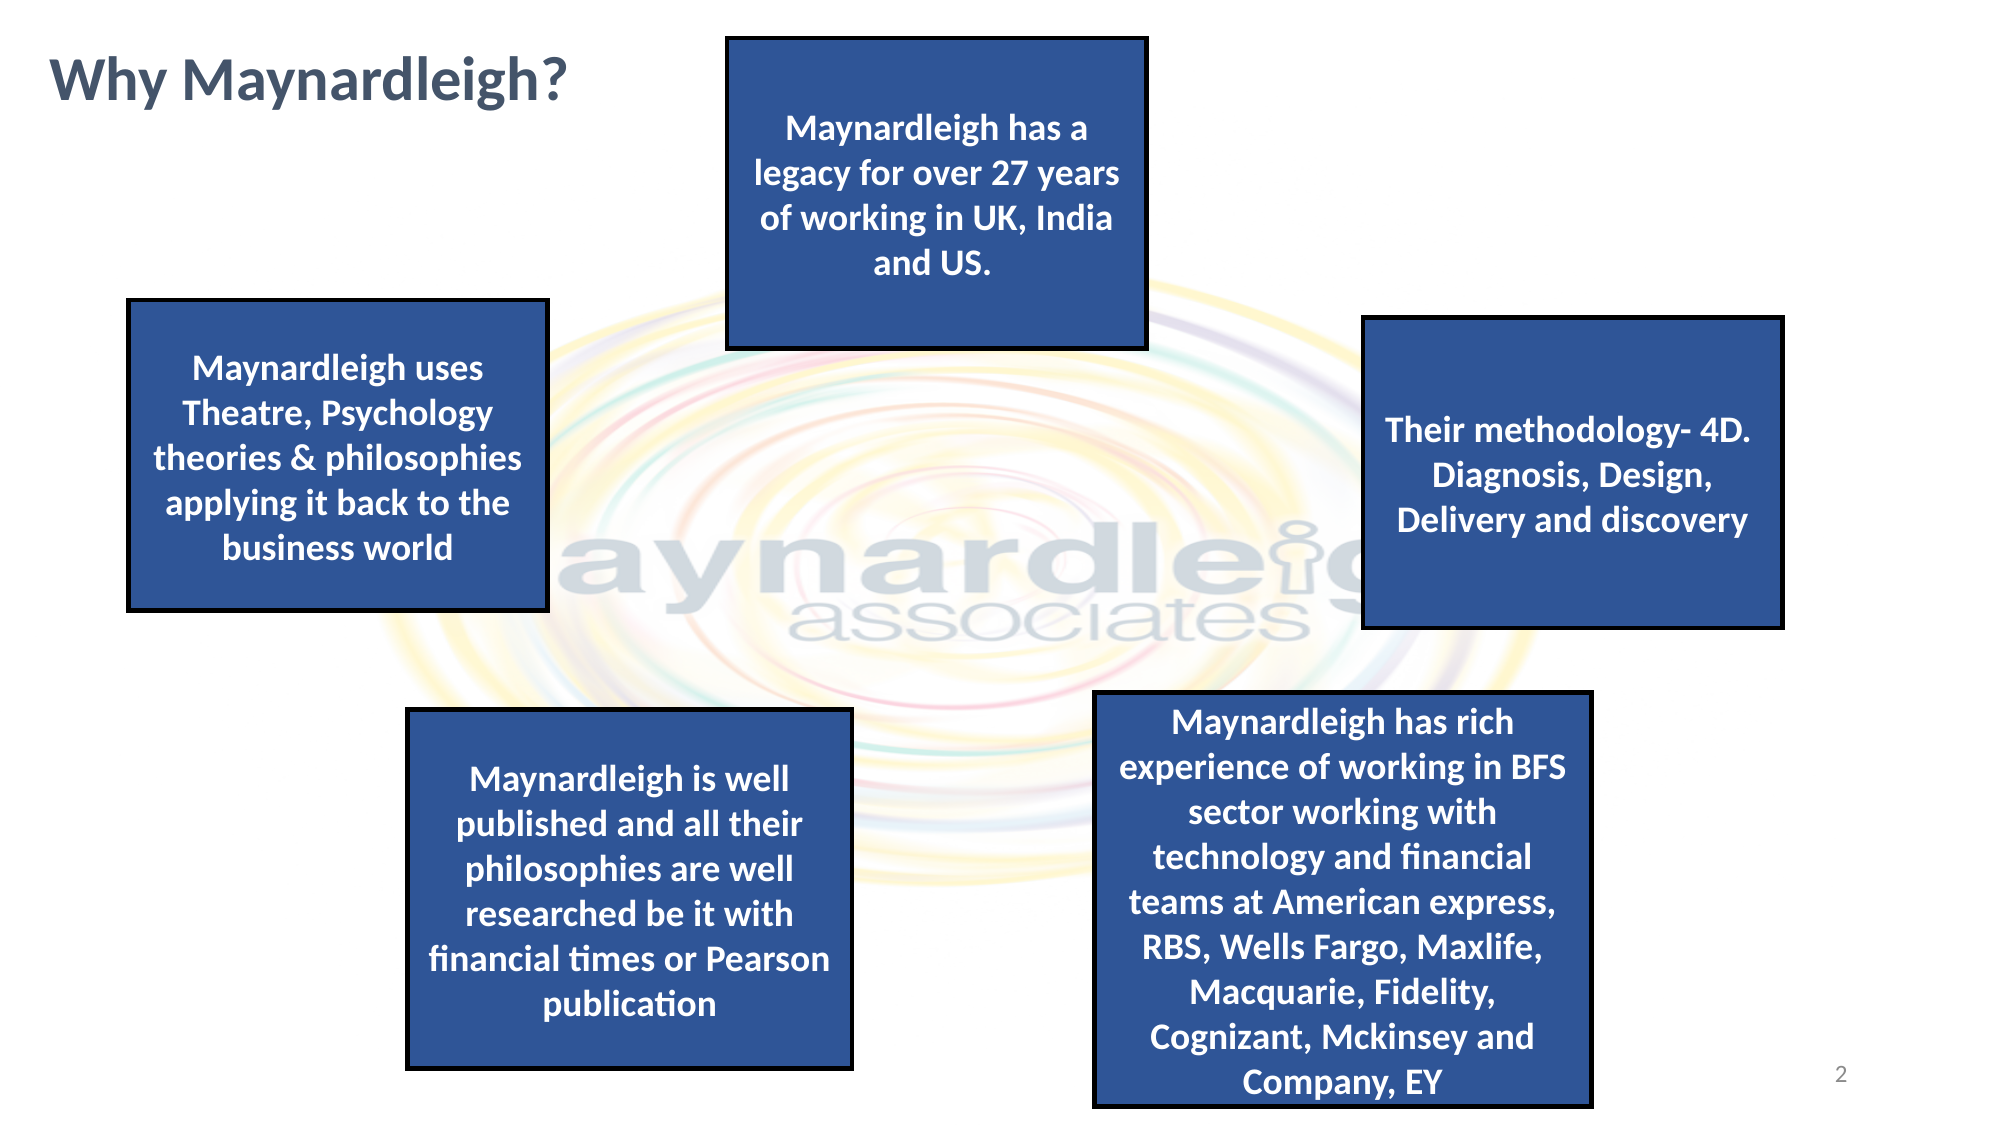

Why Maynardleigh?
Maynardleigh has a legacy for over 27 years of working in UK, India and US.
Maynardleigh uses Theatre, Psychology theories & philosophies applying it back to the business world
Their methodology- 4D.
Diagnosis, Design, Delivery and discovery
Maynardleigh has rich experience of working in BFS sector working with technology and financial teams at American express, RBS, Wells Fargo, Maxlife, Macquarie, Fidelity, Cognizant, Mckinsey and Company, EY
Maynardleigh is well published and all their philosophies are well researched be it with financial times or Pearson publication
2